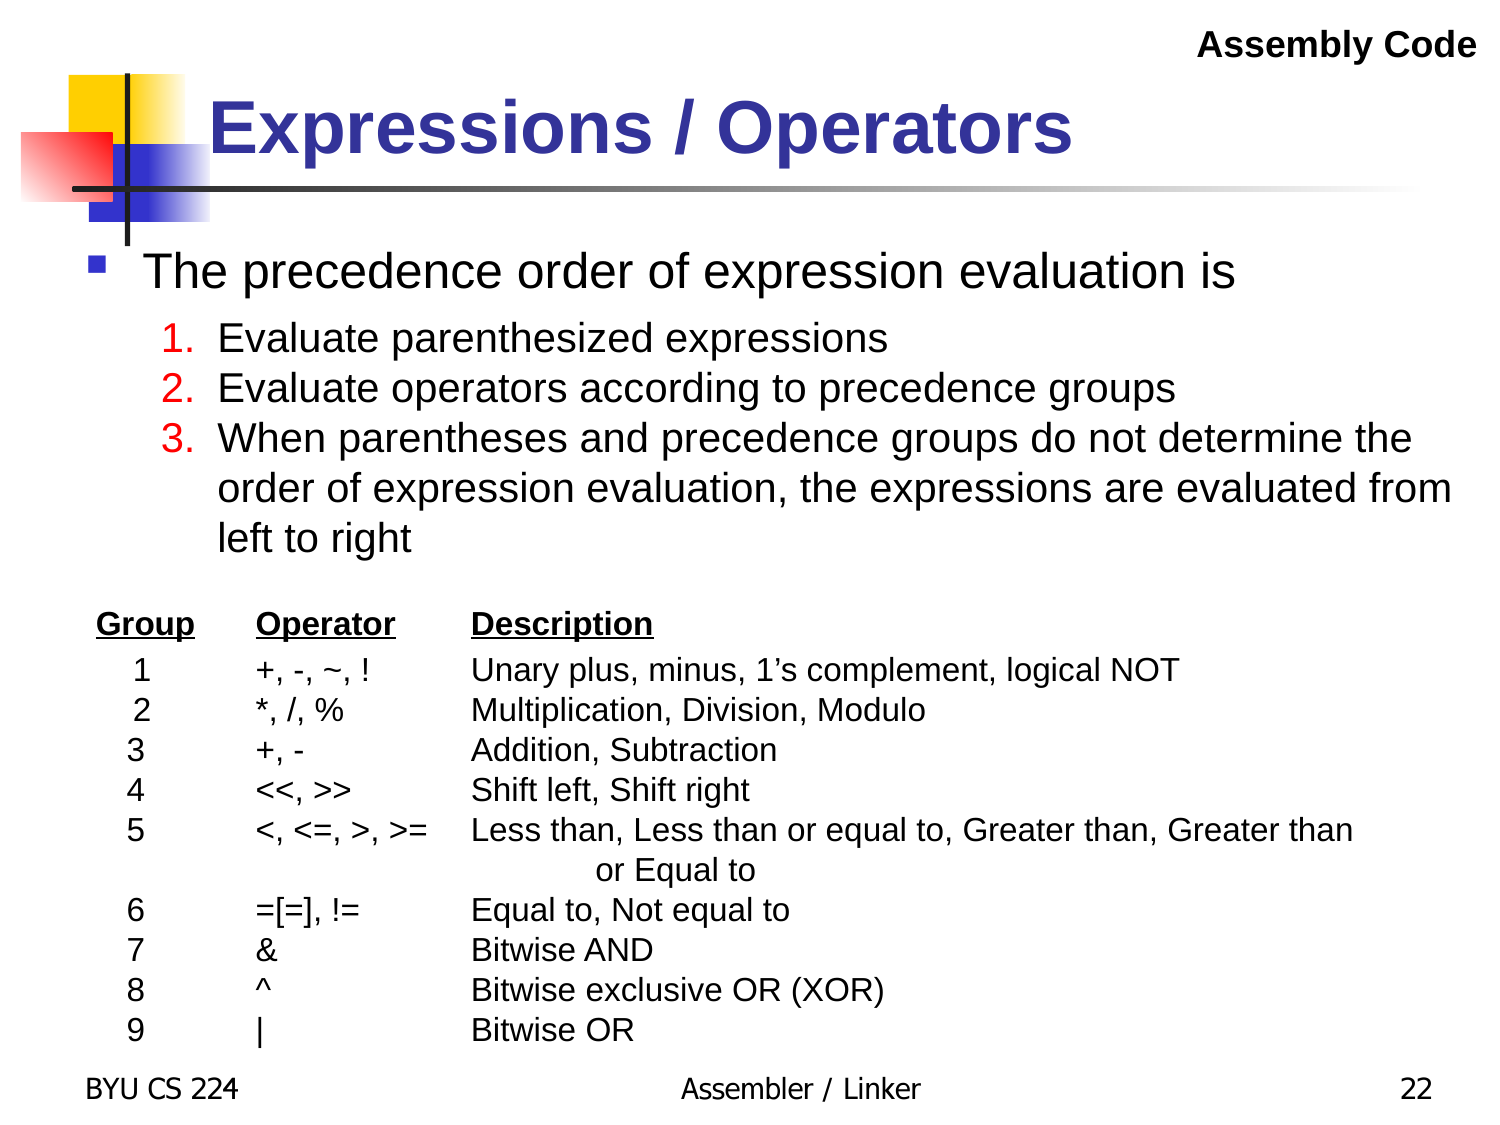

Assembly Code
Expressions / Operators
The precedence order of expression evaluation is
Evaluate parenthesized expressions
Evaluate operators according to precedence groups
When parentheses and precedence groups do not determine the order of expression evaluation, the expressions are evaluated from left to right
Group	Operator	Description
    1	+, -, ~, !	Unary plus, minus, 1’s complement, logical NOT
    2	*, /, %	Multiplication, Division, Modulo
   3	+, -	Addition, Subtraction
   4	<<, >>	Shift left, Shift right
   5	<, <=, >, >=	Less than, Less than or equal to, Greater than, Greater than
                                                      or Equal to
   6	=[=], !=	Equal to, Not equal to
   7	&	Bitwise AND
   8	^		Bitwise exclusive OR (XOR)
   9	|		Bitwise OR
BYU CS 224
Assembler / Linker
22